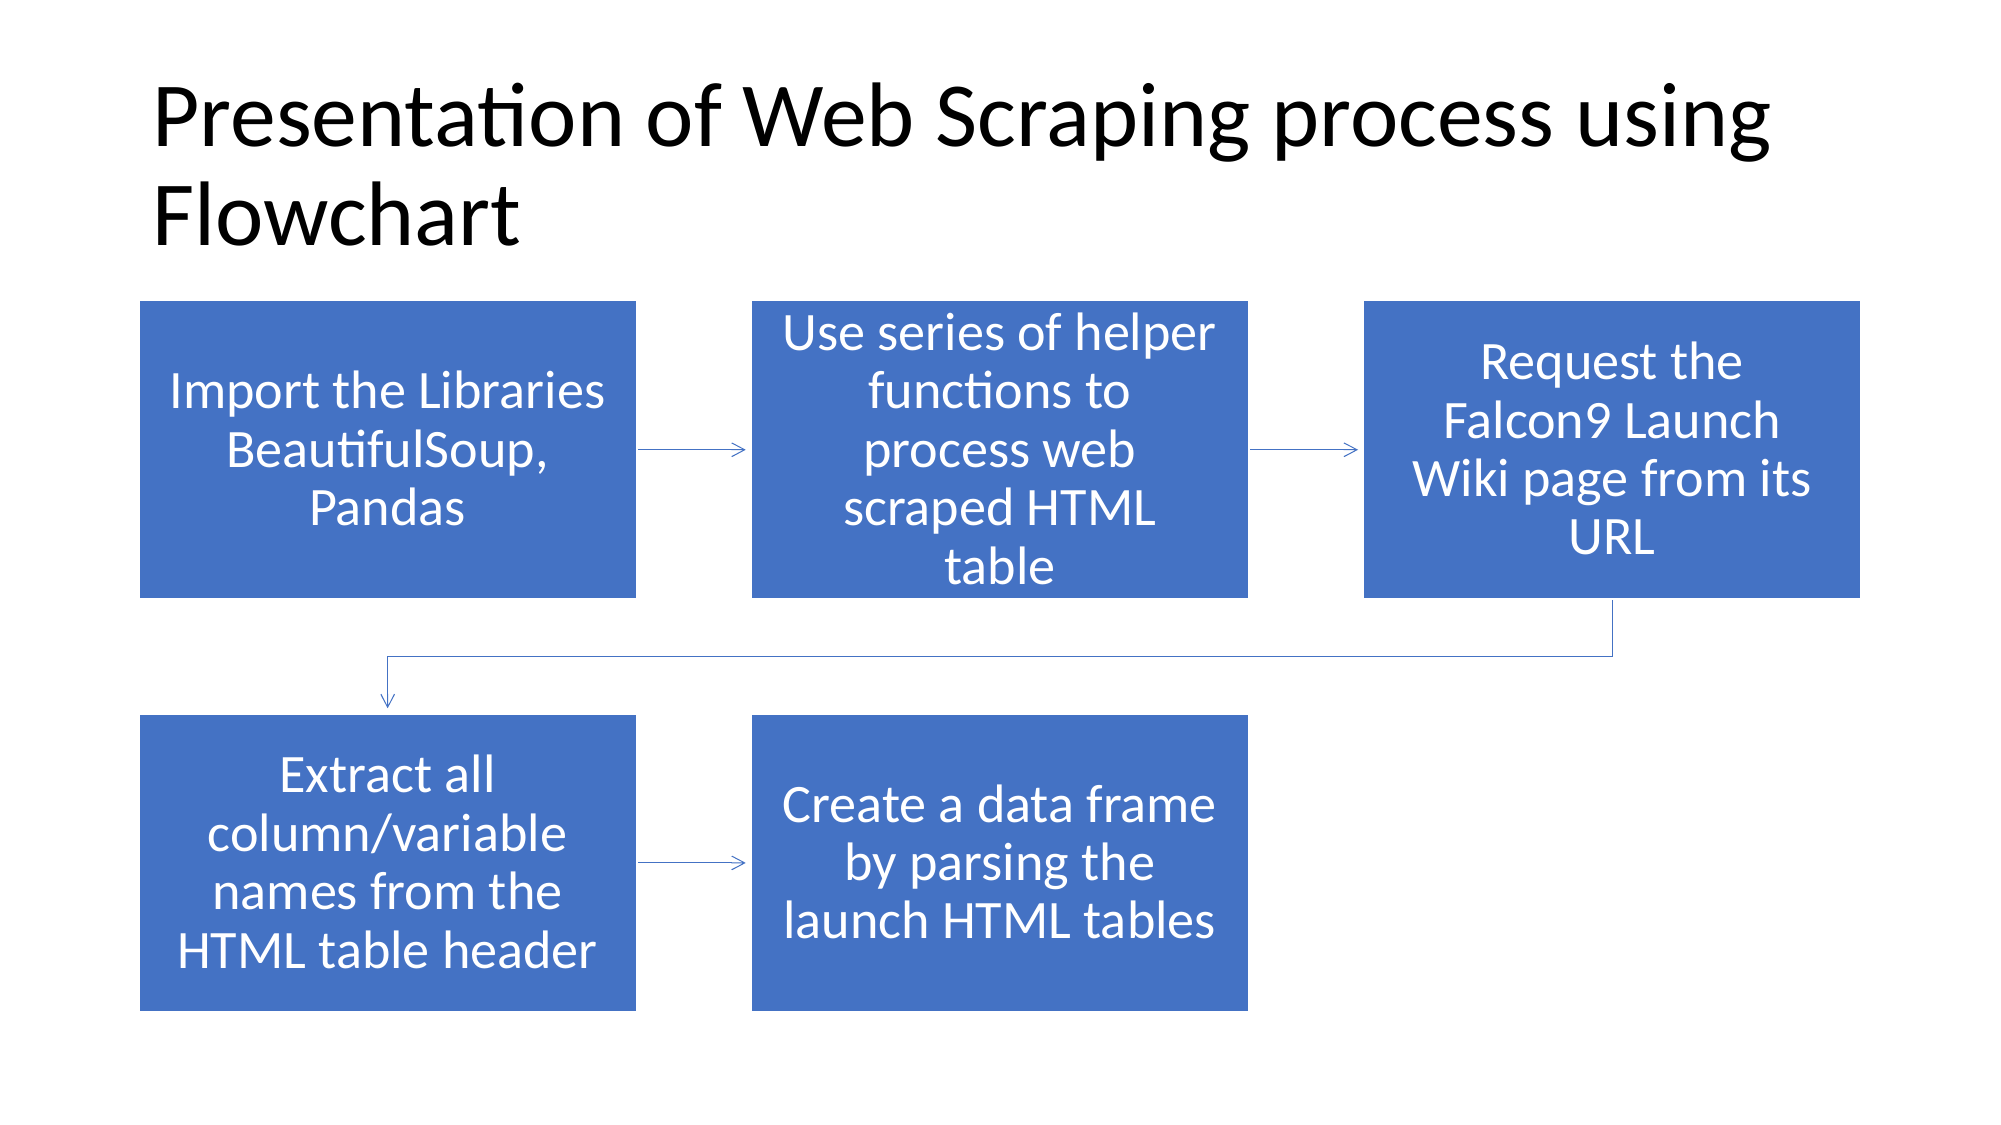

# Presentation of Web Scraping process using Flowchart

Import the Libraries BeautifulSoup, Pandas

Use series of helper functions to process web scraped HTML table

Request the Falcon9 Launch Wiki page from its URL

Extract all column/variable names from the HTML table header
Create a data frame by parsing the launch HTML tables